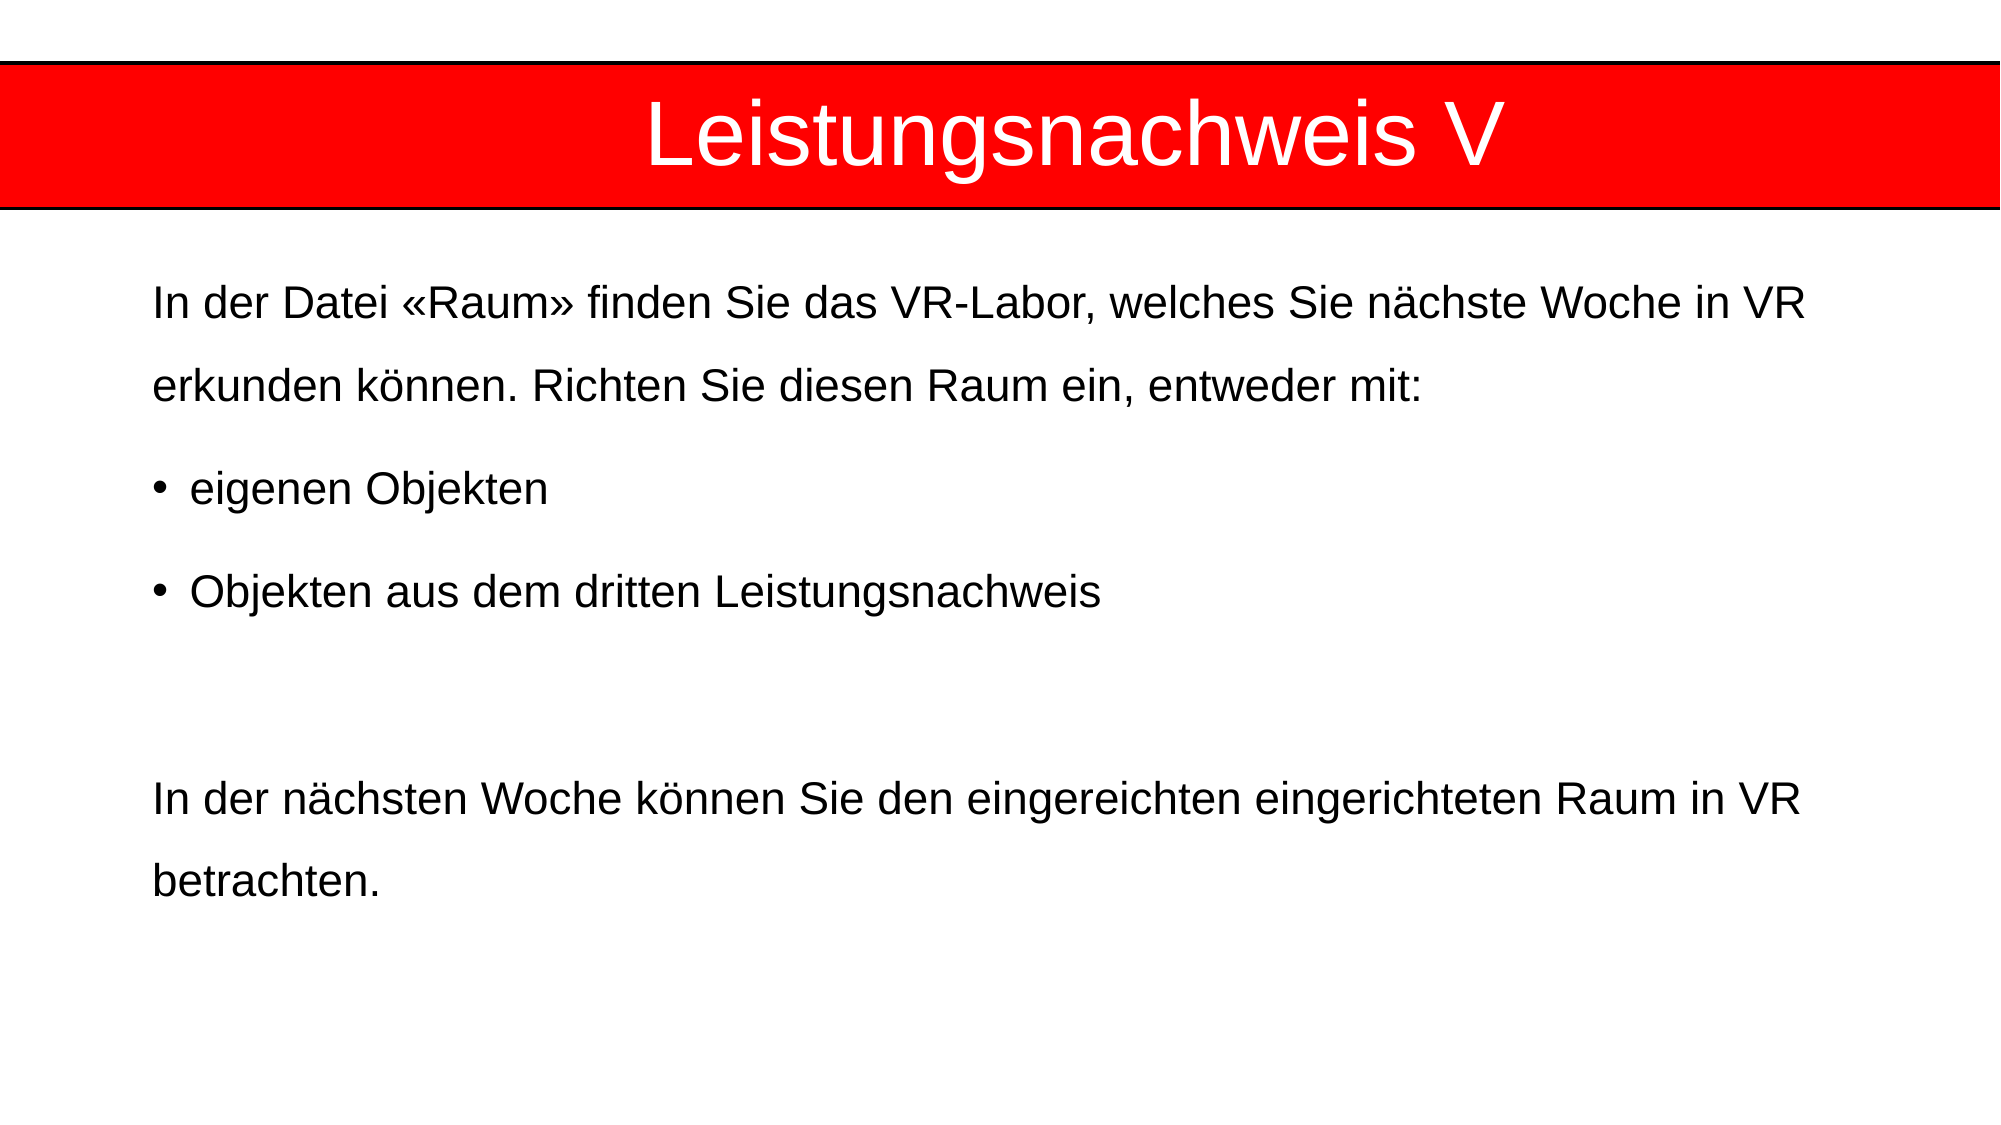

Leistungsnachweis V
In der Datei «Raum» finden Sie das VR-Labor, welches Sie nächste Woche in VR erkunden können. Richten Sie diesen Raum ein, entweder mit:
eigenen Objekten
Objekten aus dem dritten Leistungsnachweis

In der nächsten Woche können Sie den eingereichten eingerichteten Raum in VR betrachten.